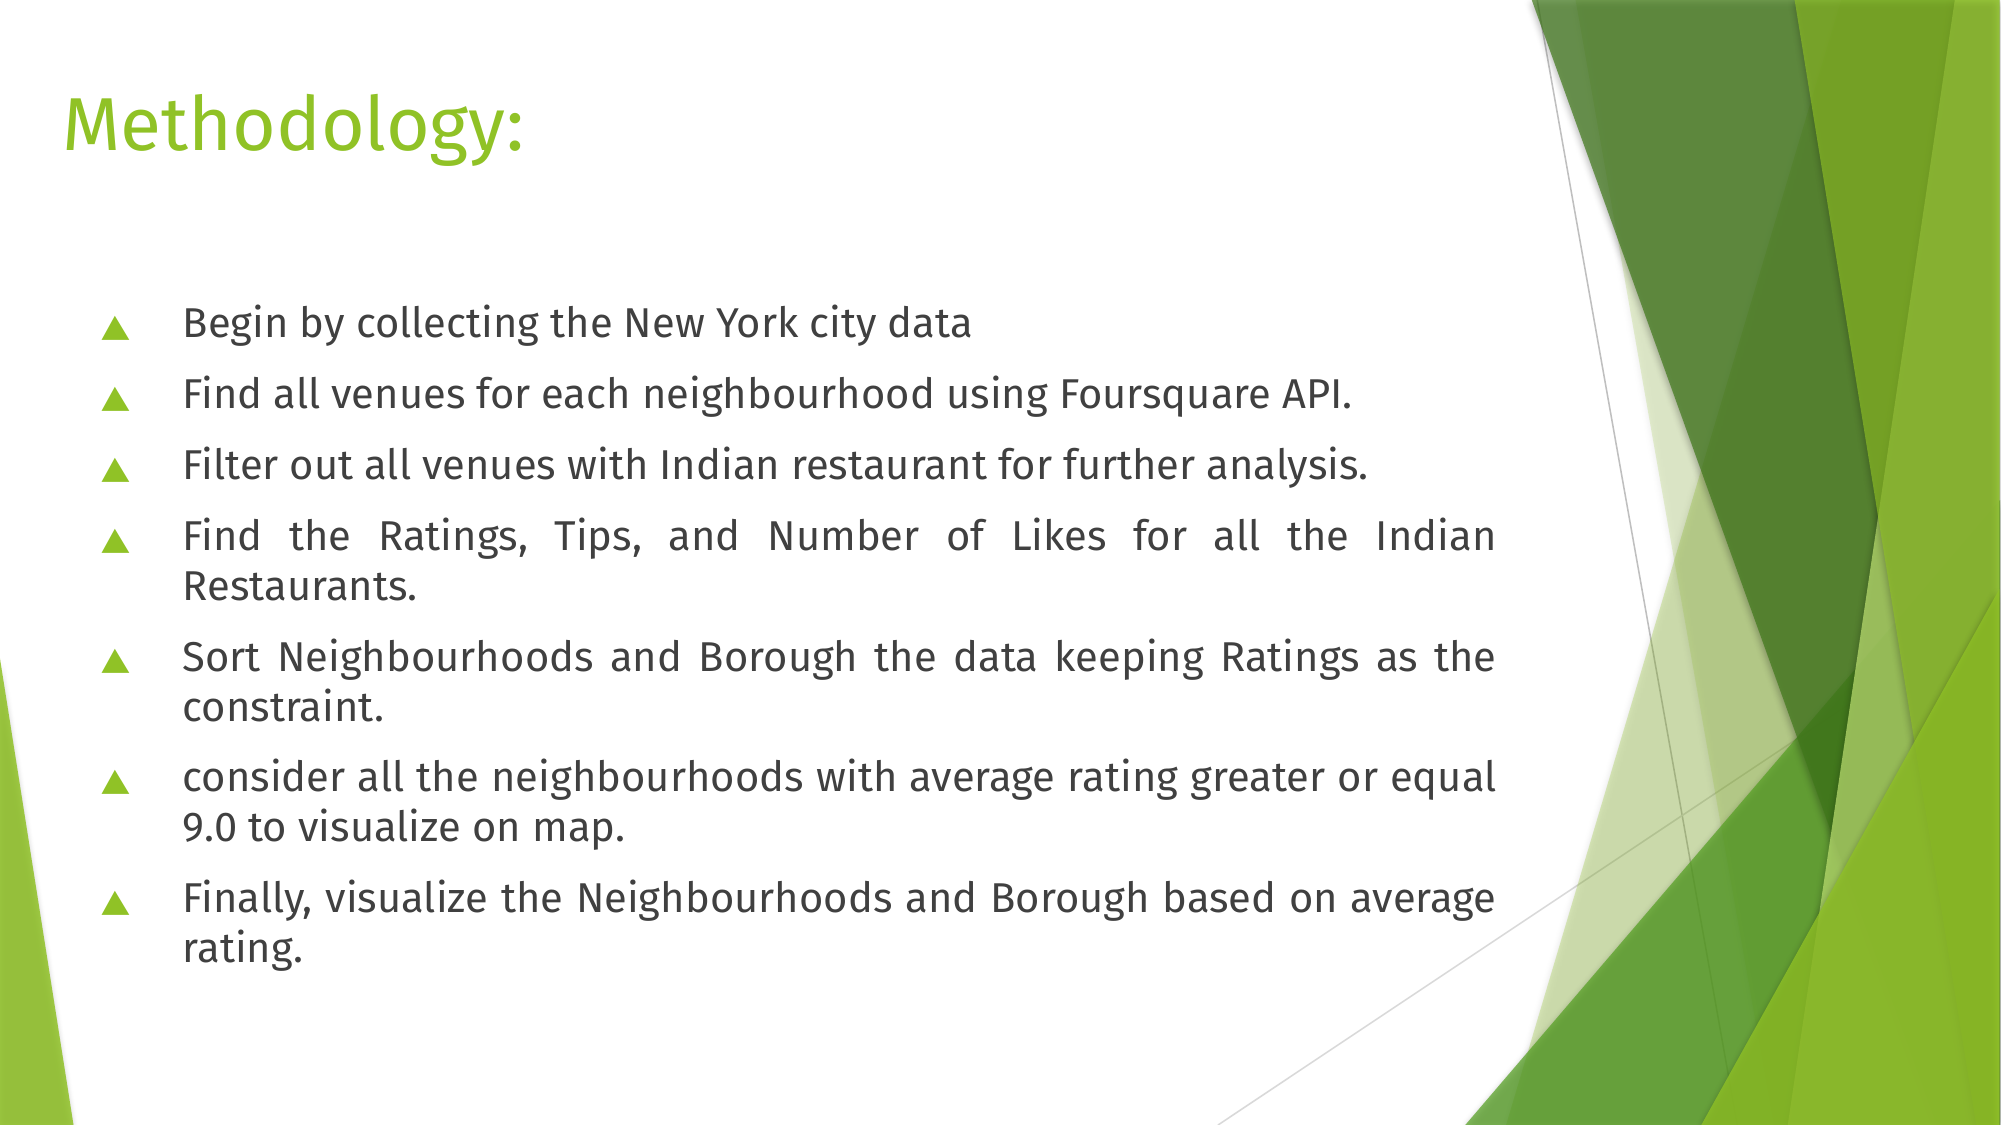

Begin by collecting the New York city data
Find all venues for each neighbourhood using Foursquare API.
Filter out all venues with Indian restaurant for further analysis.
Find the Ratings, Tips, and Number of Likes for all the Indian Restaurants.
Sort Neighbourhoods and Borough the data keeping Ratings as the constraint.
consider all the neighbourhoods with average rating greater or equal 9.0 to visualize on map.
Finally, visualize the Neighbourhoods and Borough based on average rating.

Methodology: